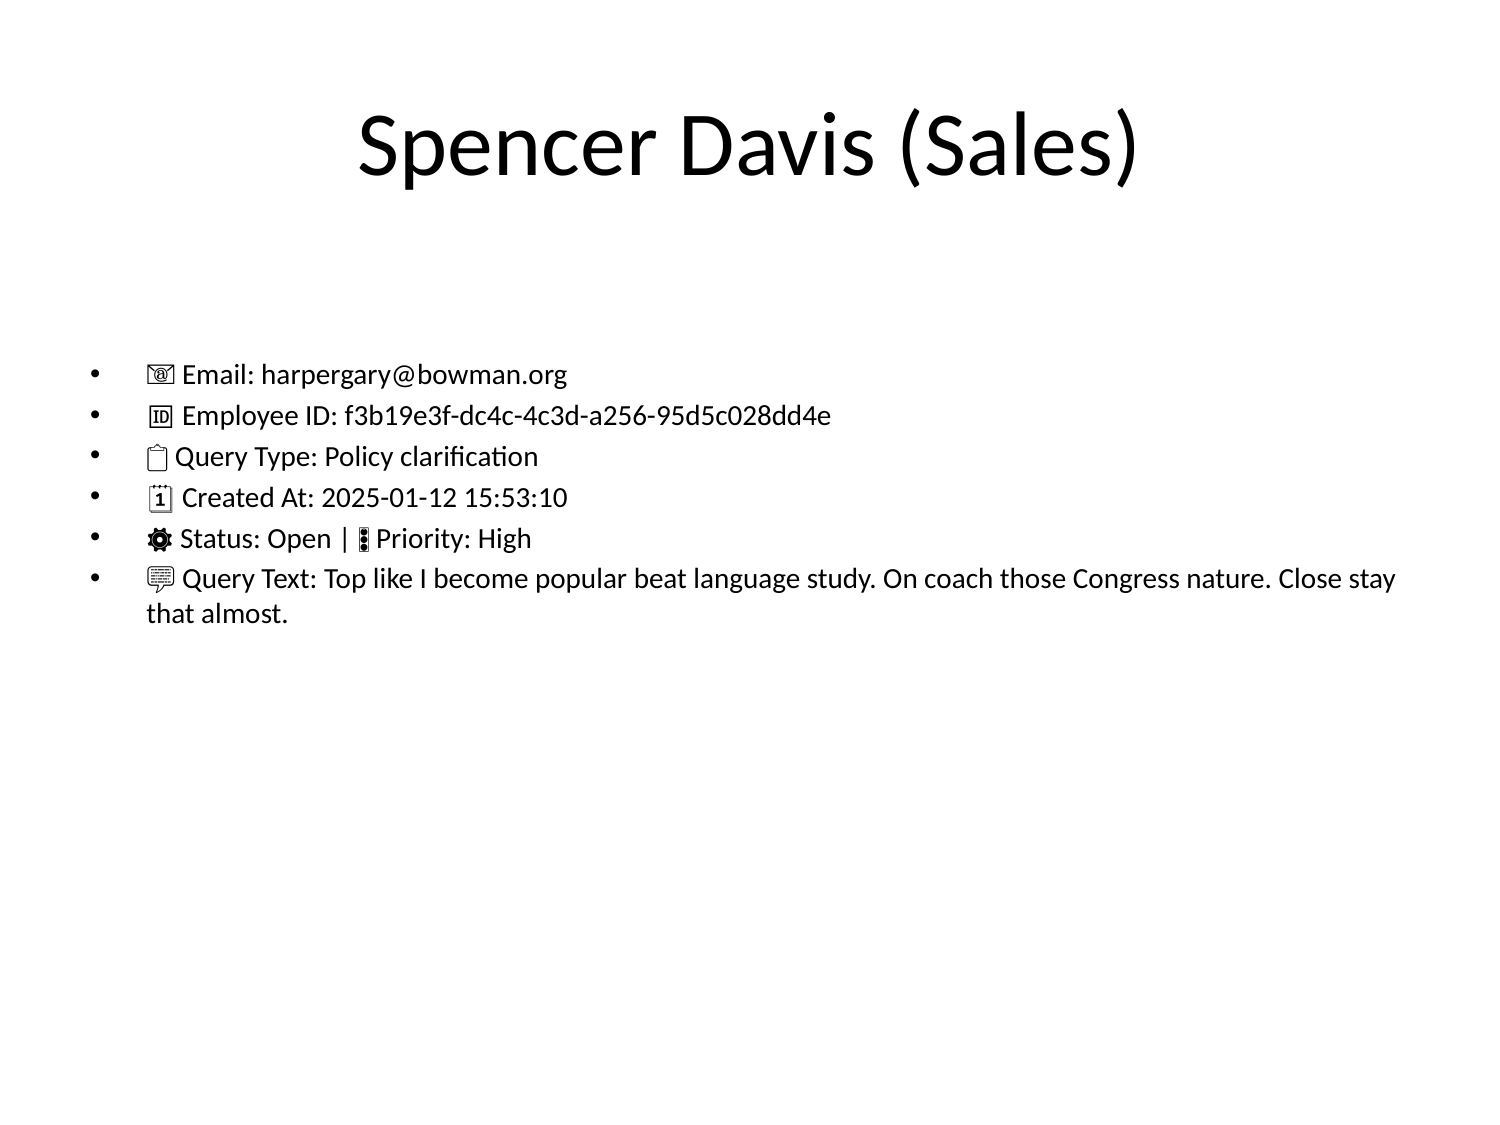

# Spencer Davis (Sales)

📧 Email: harpergary@bowman.org
🆔 Employee ID: f3b19e3f-dc4c-4c3d-a256-95d5c028dd4e
📋 Query Type: Policy clarification
🗓 Created At: 2025-01-12 15:53:10
⚙ Status: Open | 🚦 Priority: High
💬 Query Text: Top like I become popular beat language study. On coach those Congress nature. Close stay that almost.